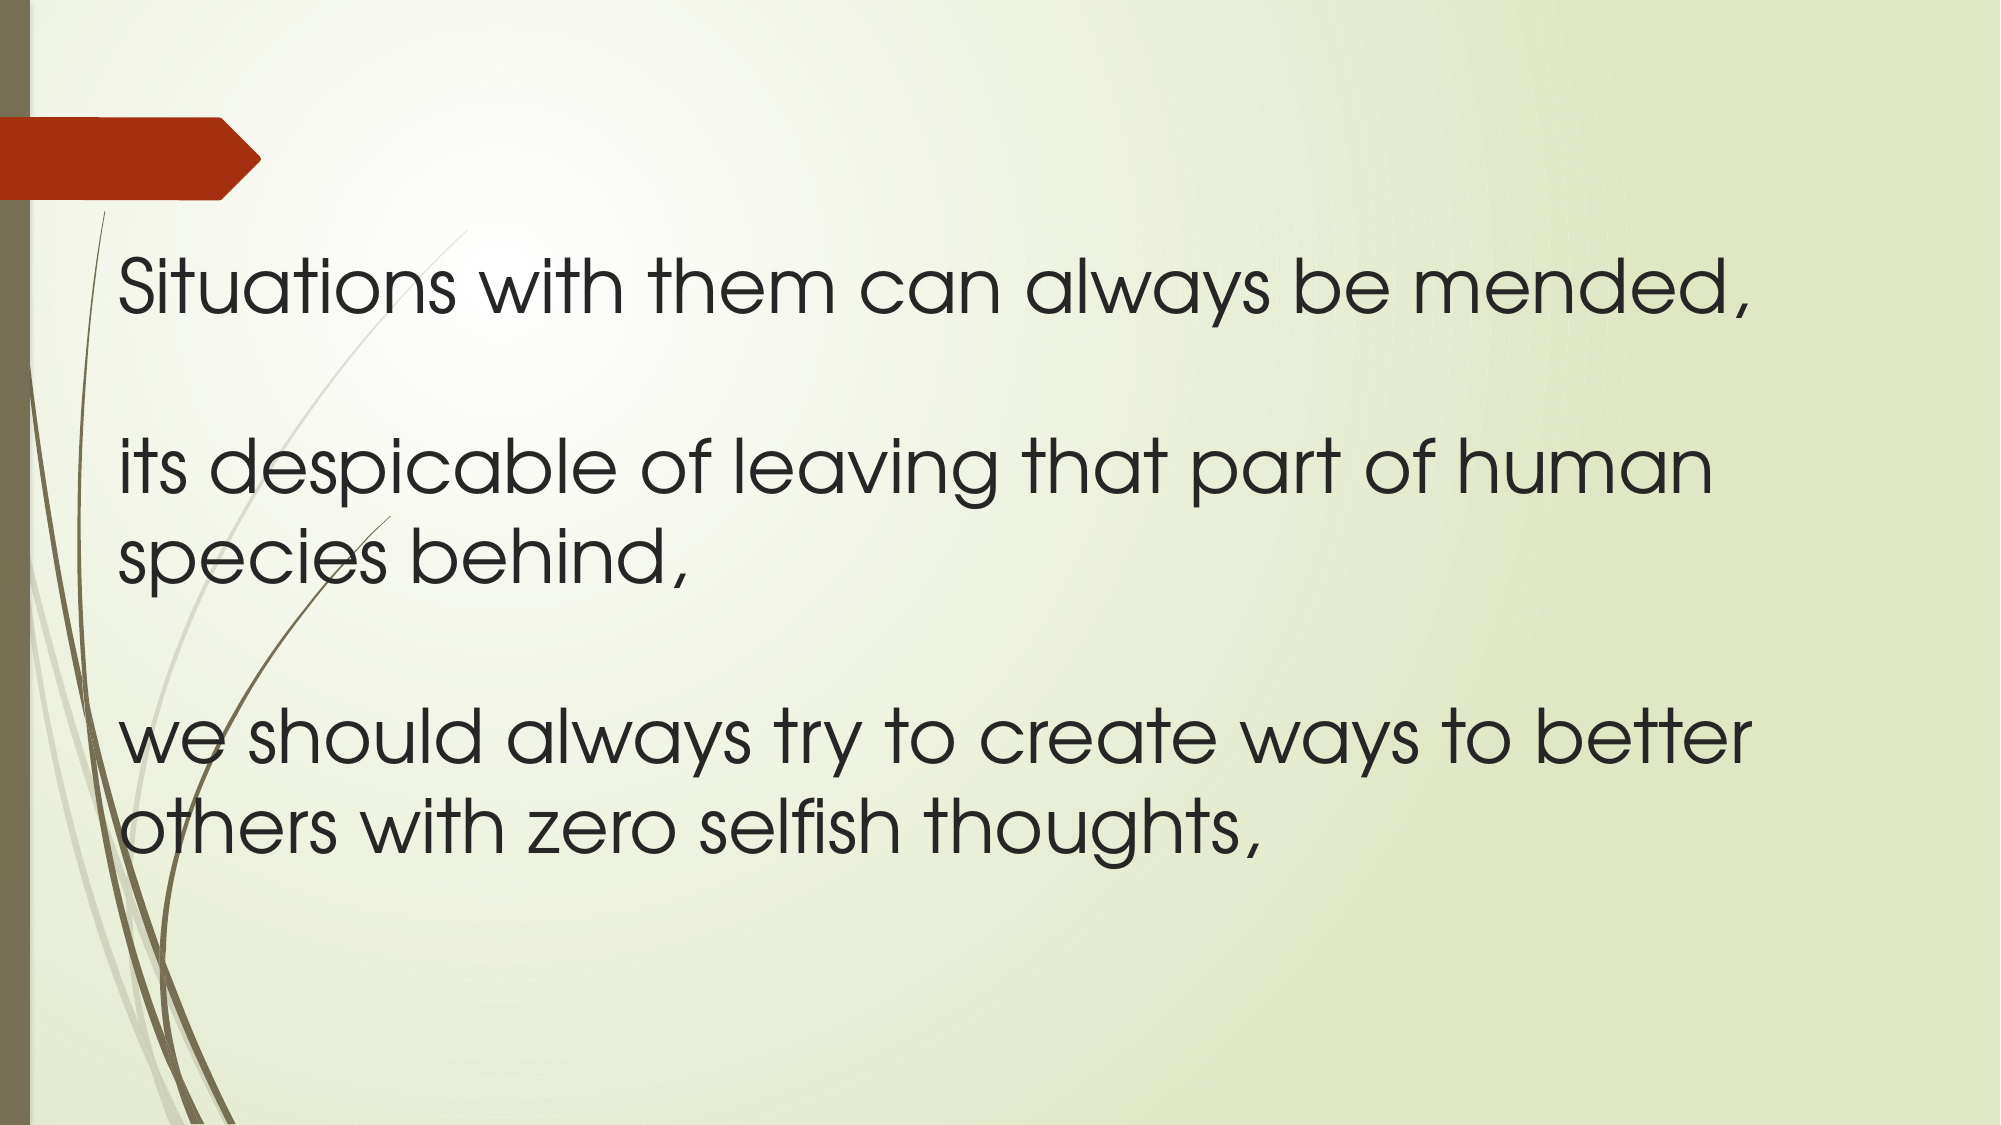

# Situations with them can always be mended, its despicable of leaving that part of human species behind, we should always try to create ways to better others with zero selfish thoughts,